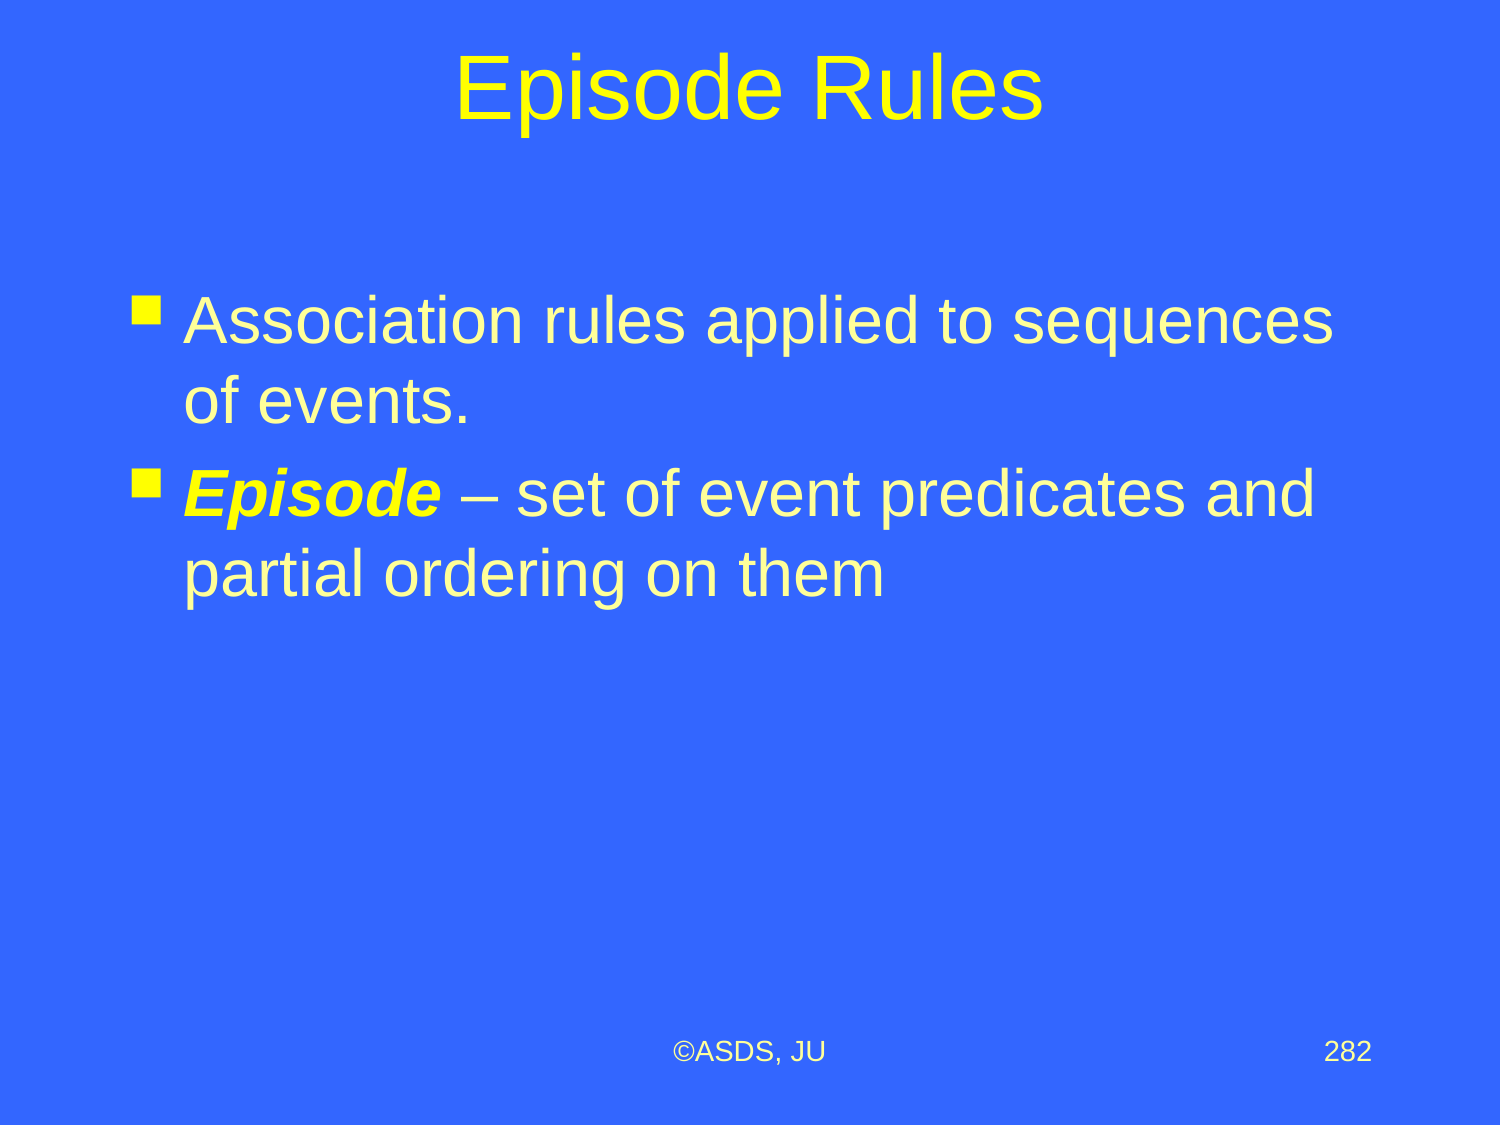

# Episode Rules
Association rules applied to sequences of events.
Episode – set of event predicates and partial ordering on them

©ASDS, JU
282